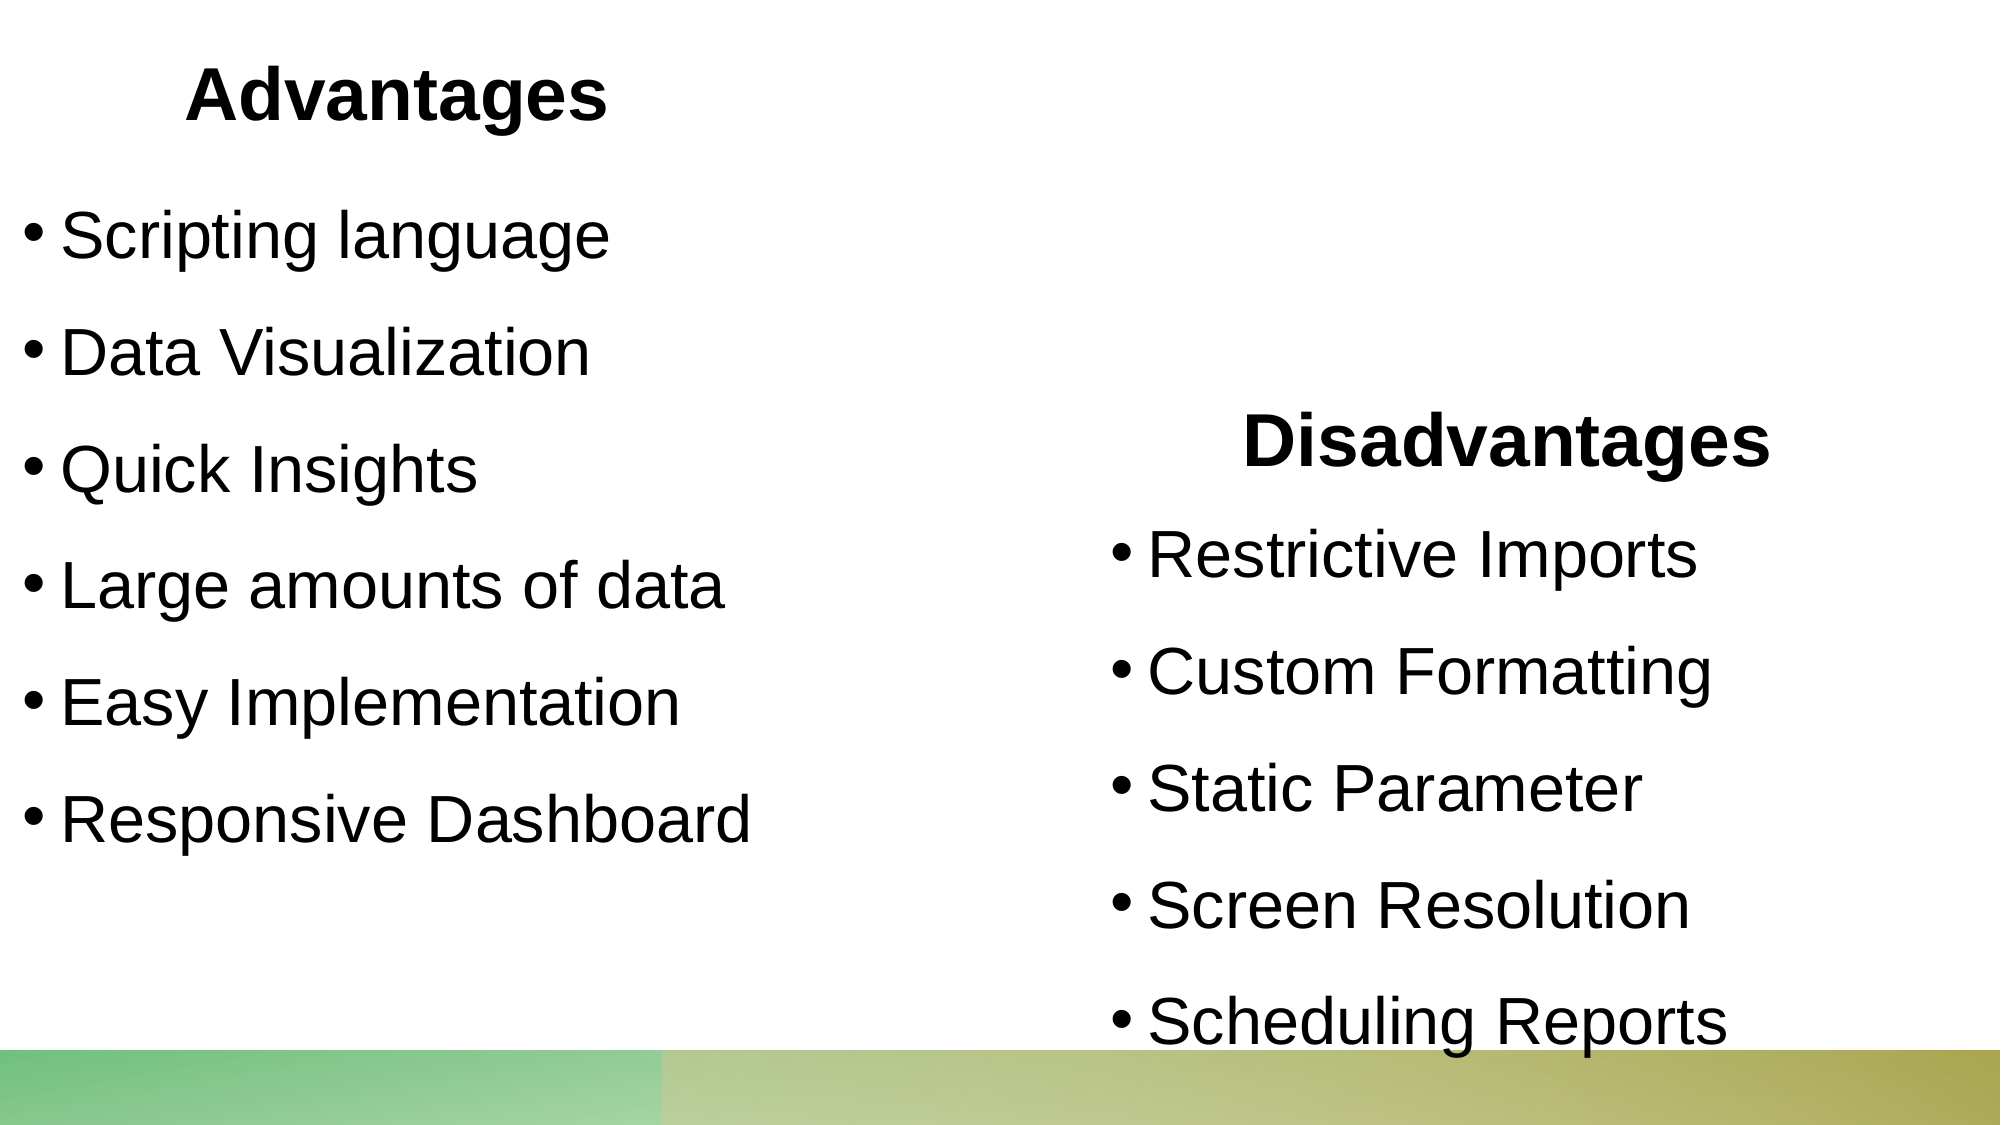

Advantages
Scripting language
Data Visualization
Quick Insights
Large amounts of data
Easy Implementation
Responsive Dashboard
Disadvantages
Restrictive Imports
Custom Formatting
Static Parameter
Screen Resolution
Scheduling Reports